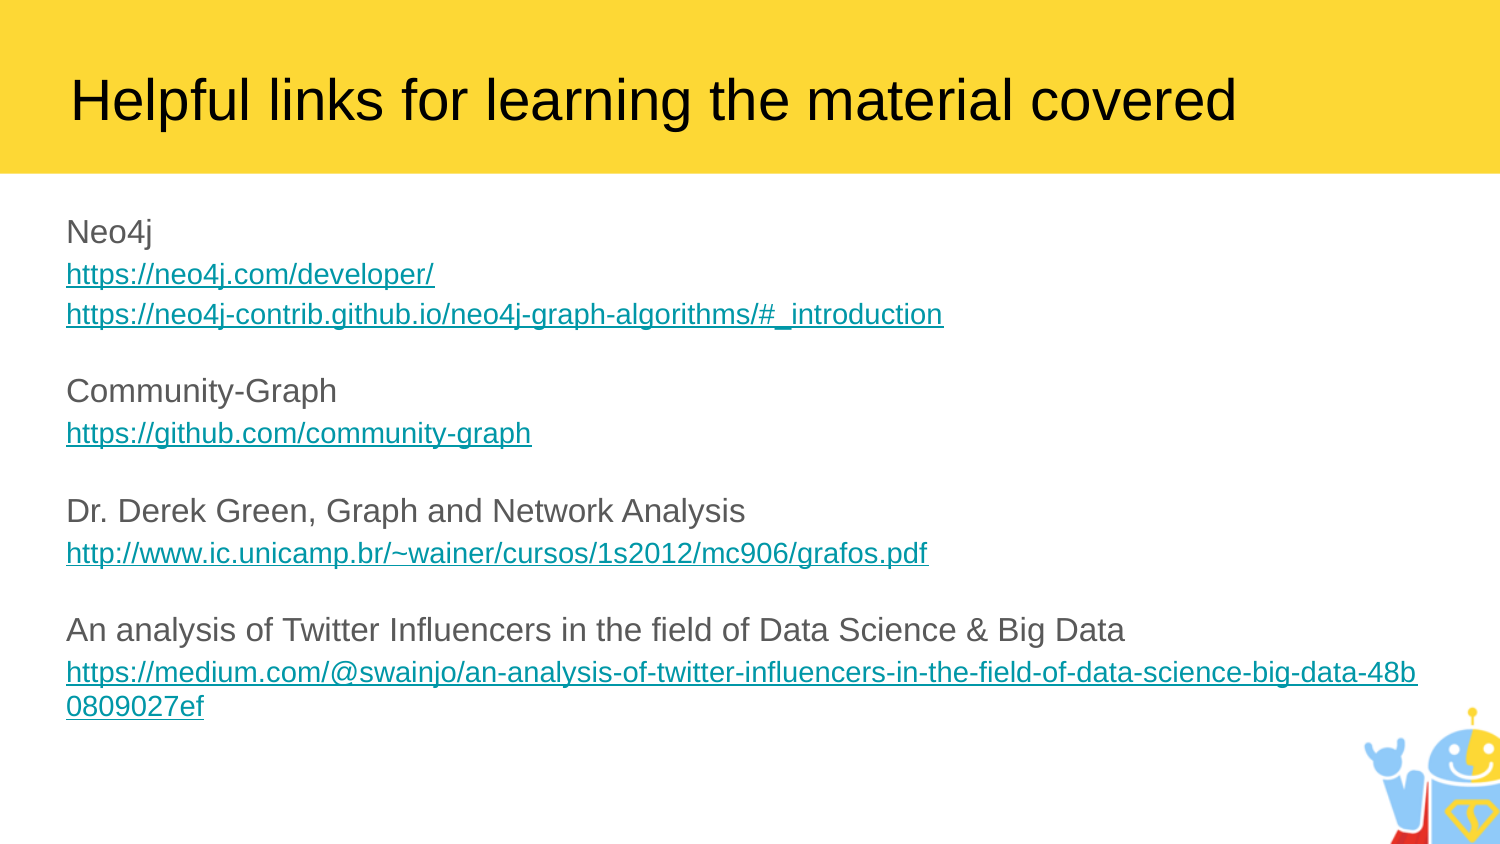

# Helpful links for learning the material covered
Neo4j
https://neo4j.com/developer/
https://neo4j-contrib.github.io/neo4j-graph-algorithms/#_introduction
Community-Graph
https://github.com/community-graph
Dr. Derek Green, Graph and Network Analysis http://www.ic.unicamp.br/~wainer/cursos/1s2012/mc906/grafos.pdf
An analysis of Twitter Influencers in the field of Data Science & Big Data
https://medium.com/@swainjo/an-analysis-of-twitter-influencers-in-the-field-of-data-science-big-data-48b0809027ef